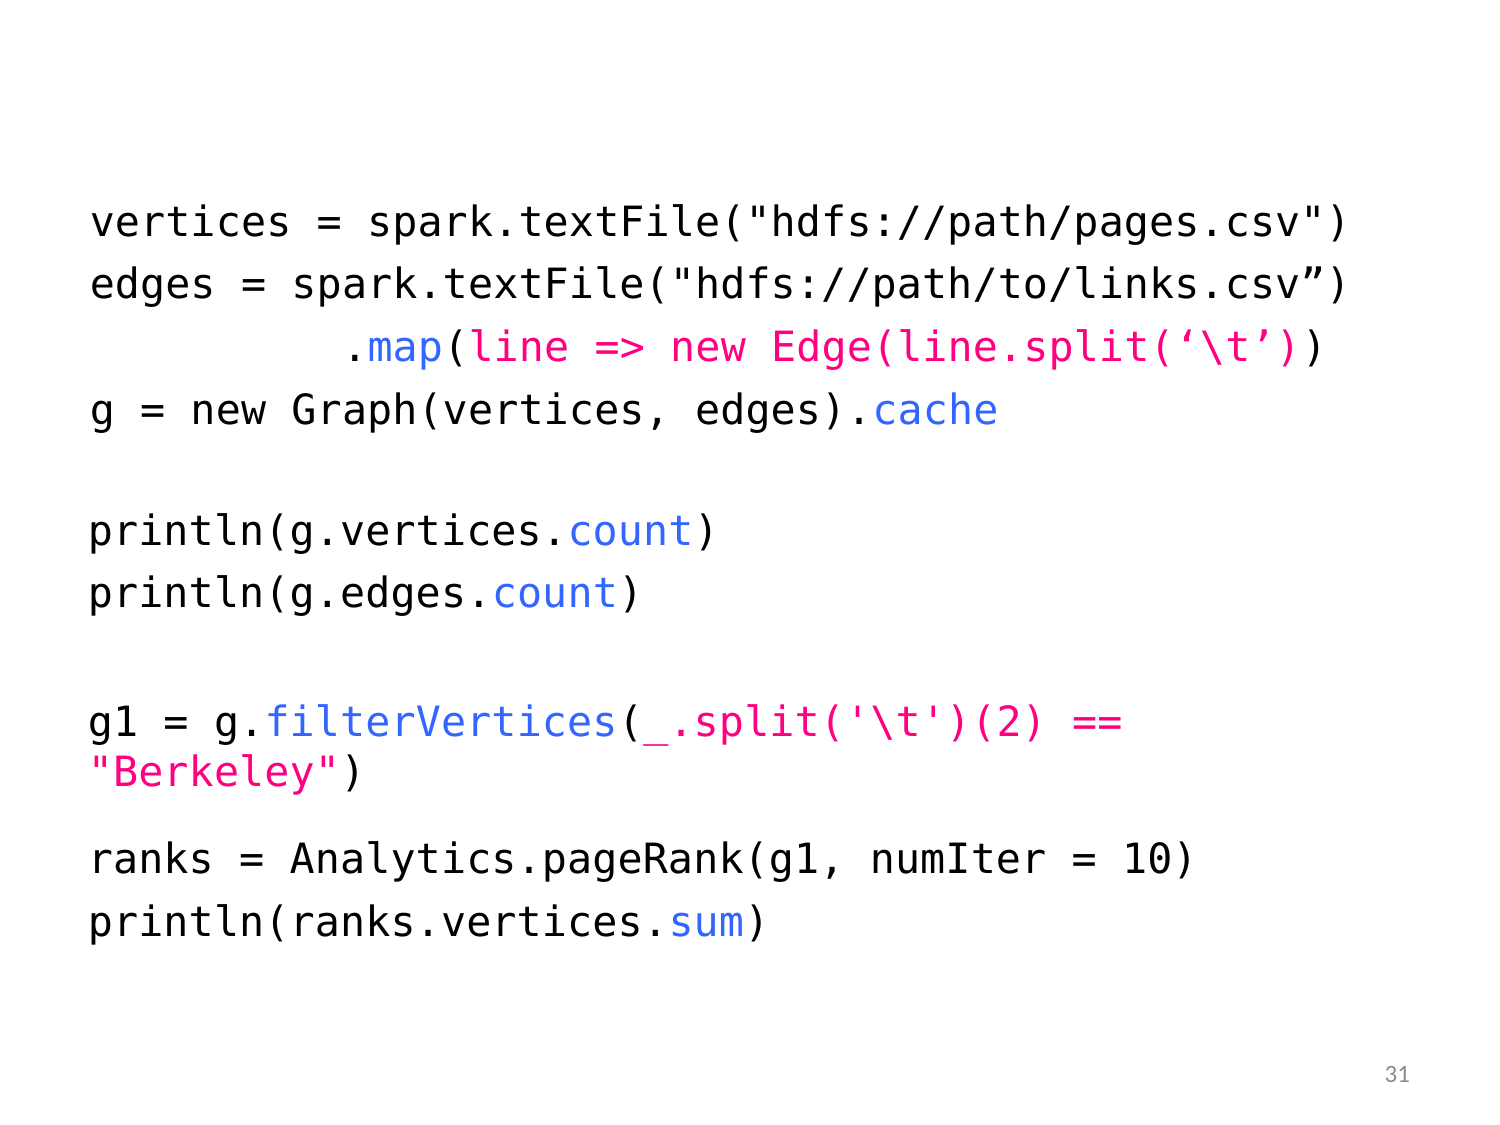

vertices = spark.textFile("hdfs://path/pages.csv")
edges = spark.textFile("hdfs://path/to/links.csv”)
          .map(line => new Edge(line.split(‘\t’))
g = new Graph(vertices, edges).cache
println(g.vertices.count)
println(g.edges.count)
g1 = g.filterVertices(_.split('\t')(2) == "Berkeley")
ranks = Analytics.pageRank(g1, numIter = 10)
println(ranks.vertices.sum)
31